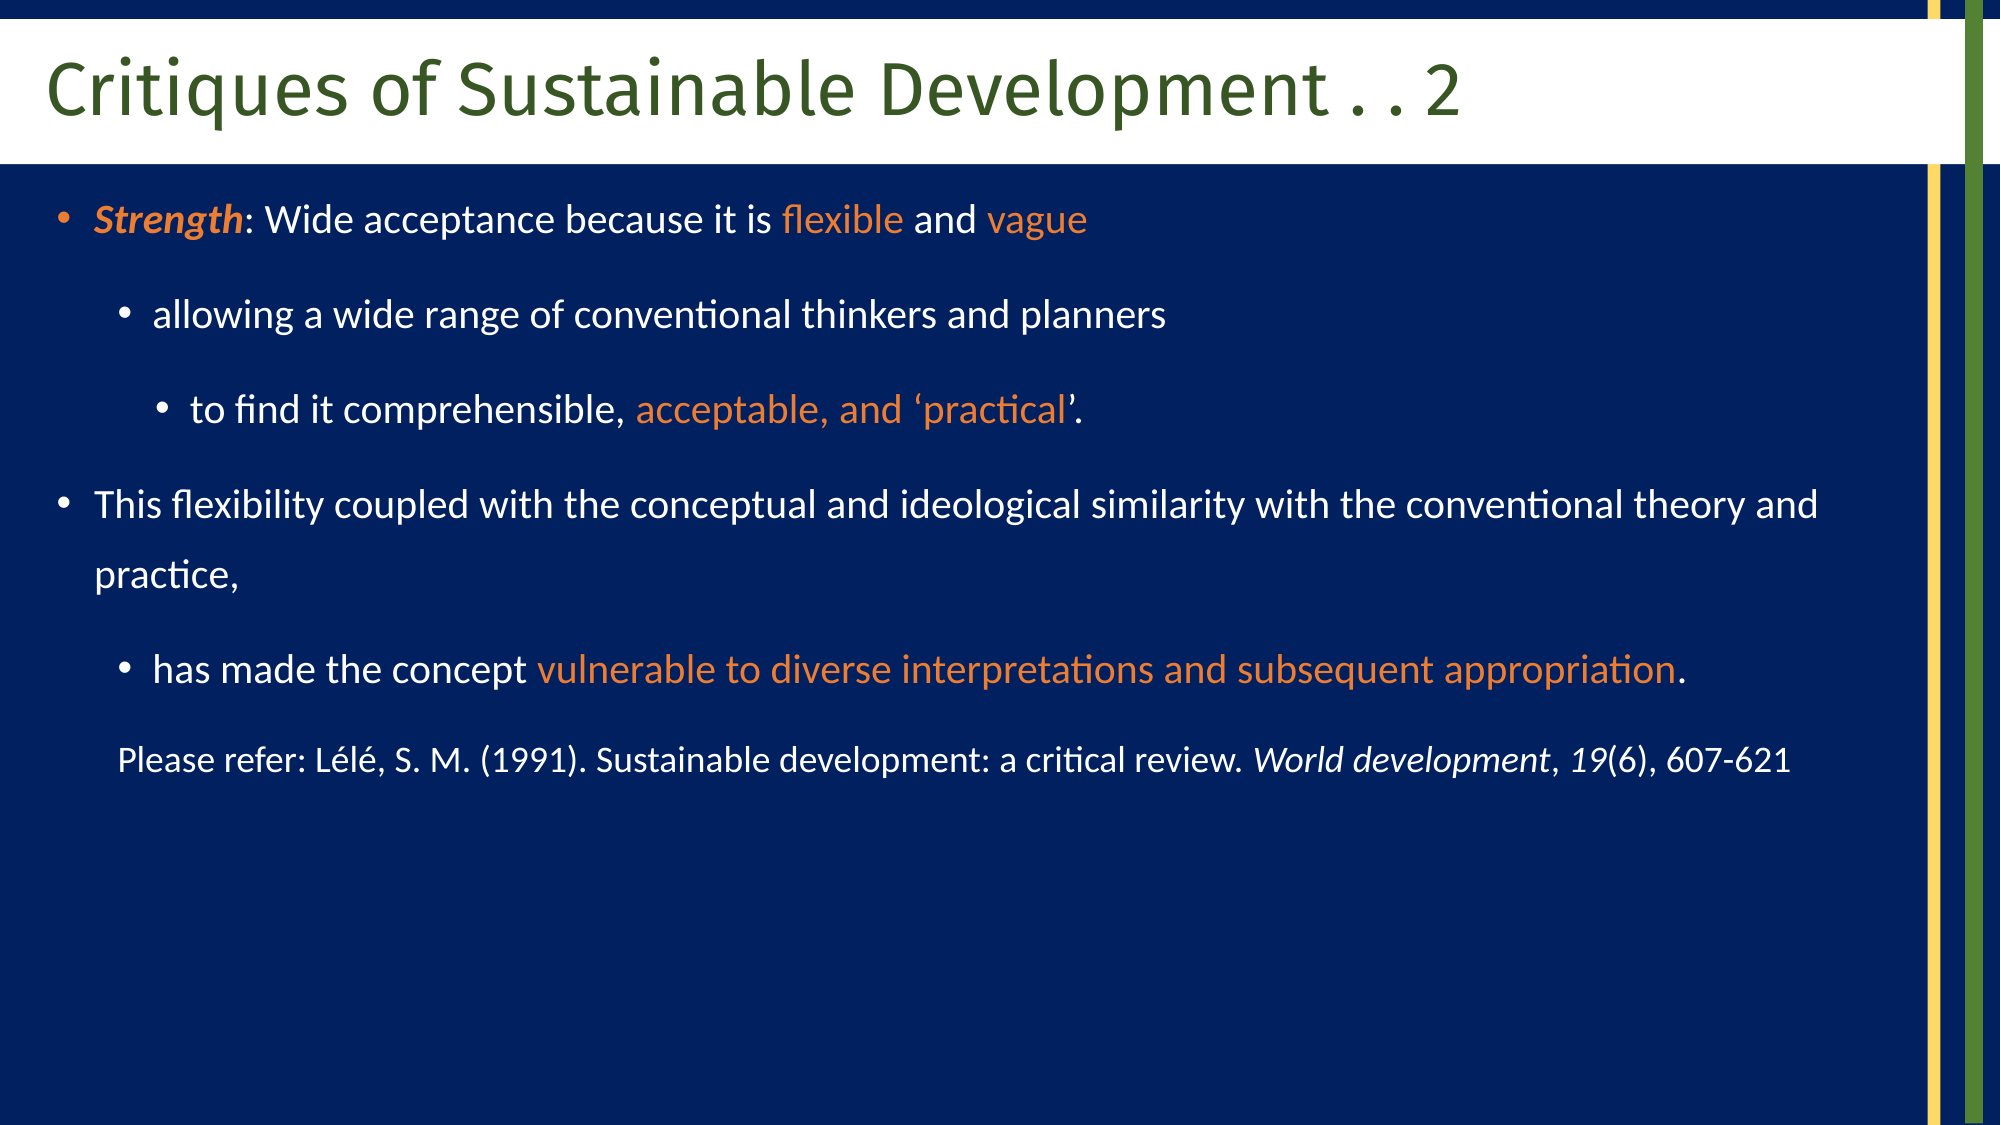

# Critiques of Sustainable Development . . 2
Strength: Wide acceptance because it is flexible and vague
allowing a wide range of conventional thinkers and planners
to find it comprehensible, acceptable, and ‘practical’.
This flexibility coupled with the conceptual and ideological similarity with the conventional theory and practice,
has made the concept vulnerable to diverse interpretations and subsequent appropriation.
Please refer: Lélé, S. M. (1991). Sustainable development: a critical review. World development, 19(6), 607-621